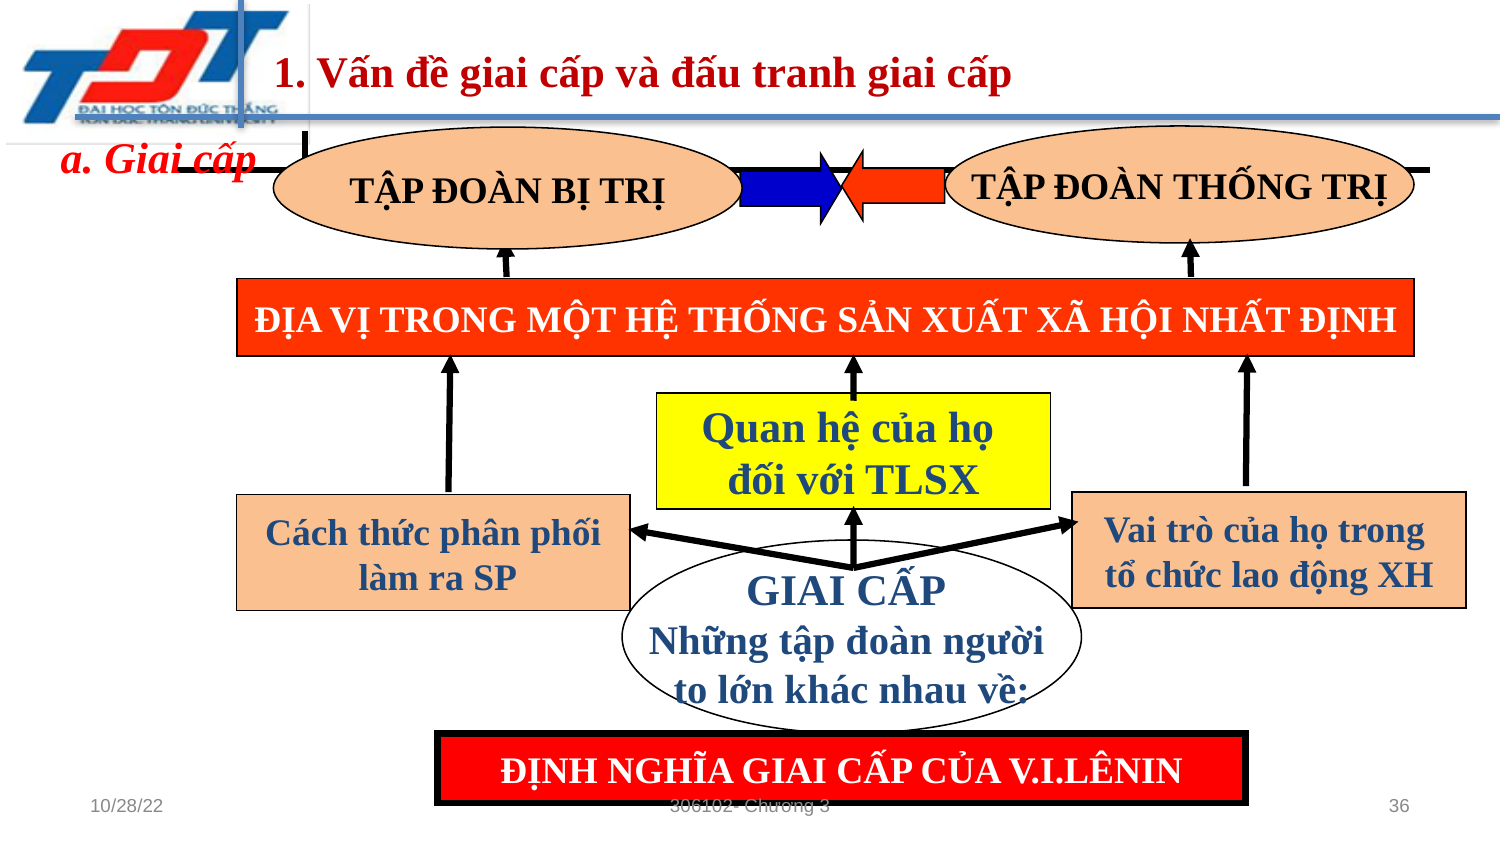

1. Vấn đề giai cấp và đấu tranh giai cấp
a. Giai cấp
TẬP ĐOÀN THỐNG TRỊ
TẬP ĐOÀN BỊ TRỊ

ĐỊA VỊ TRONG MỘT HỆ THỐNG SẢN XUẤT XÃ HỘI NHẤT ĐỊNH

Quan hệ của họ
đối với TLSX
Vai trò của họ trong
tổ chức lao động XH
Cách thức phân phối
 làm ra SP

GIAI CẤP
Những tập đoàn người
to lớn khác nhau về:
ĐỊNH NGHĨA GIAI CẤP CỦA V.I.LÊNIN
10/28/22
306102- Chương 3
36